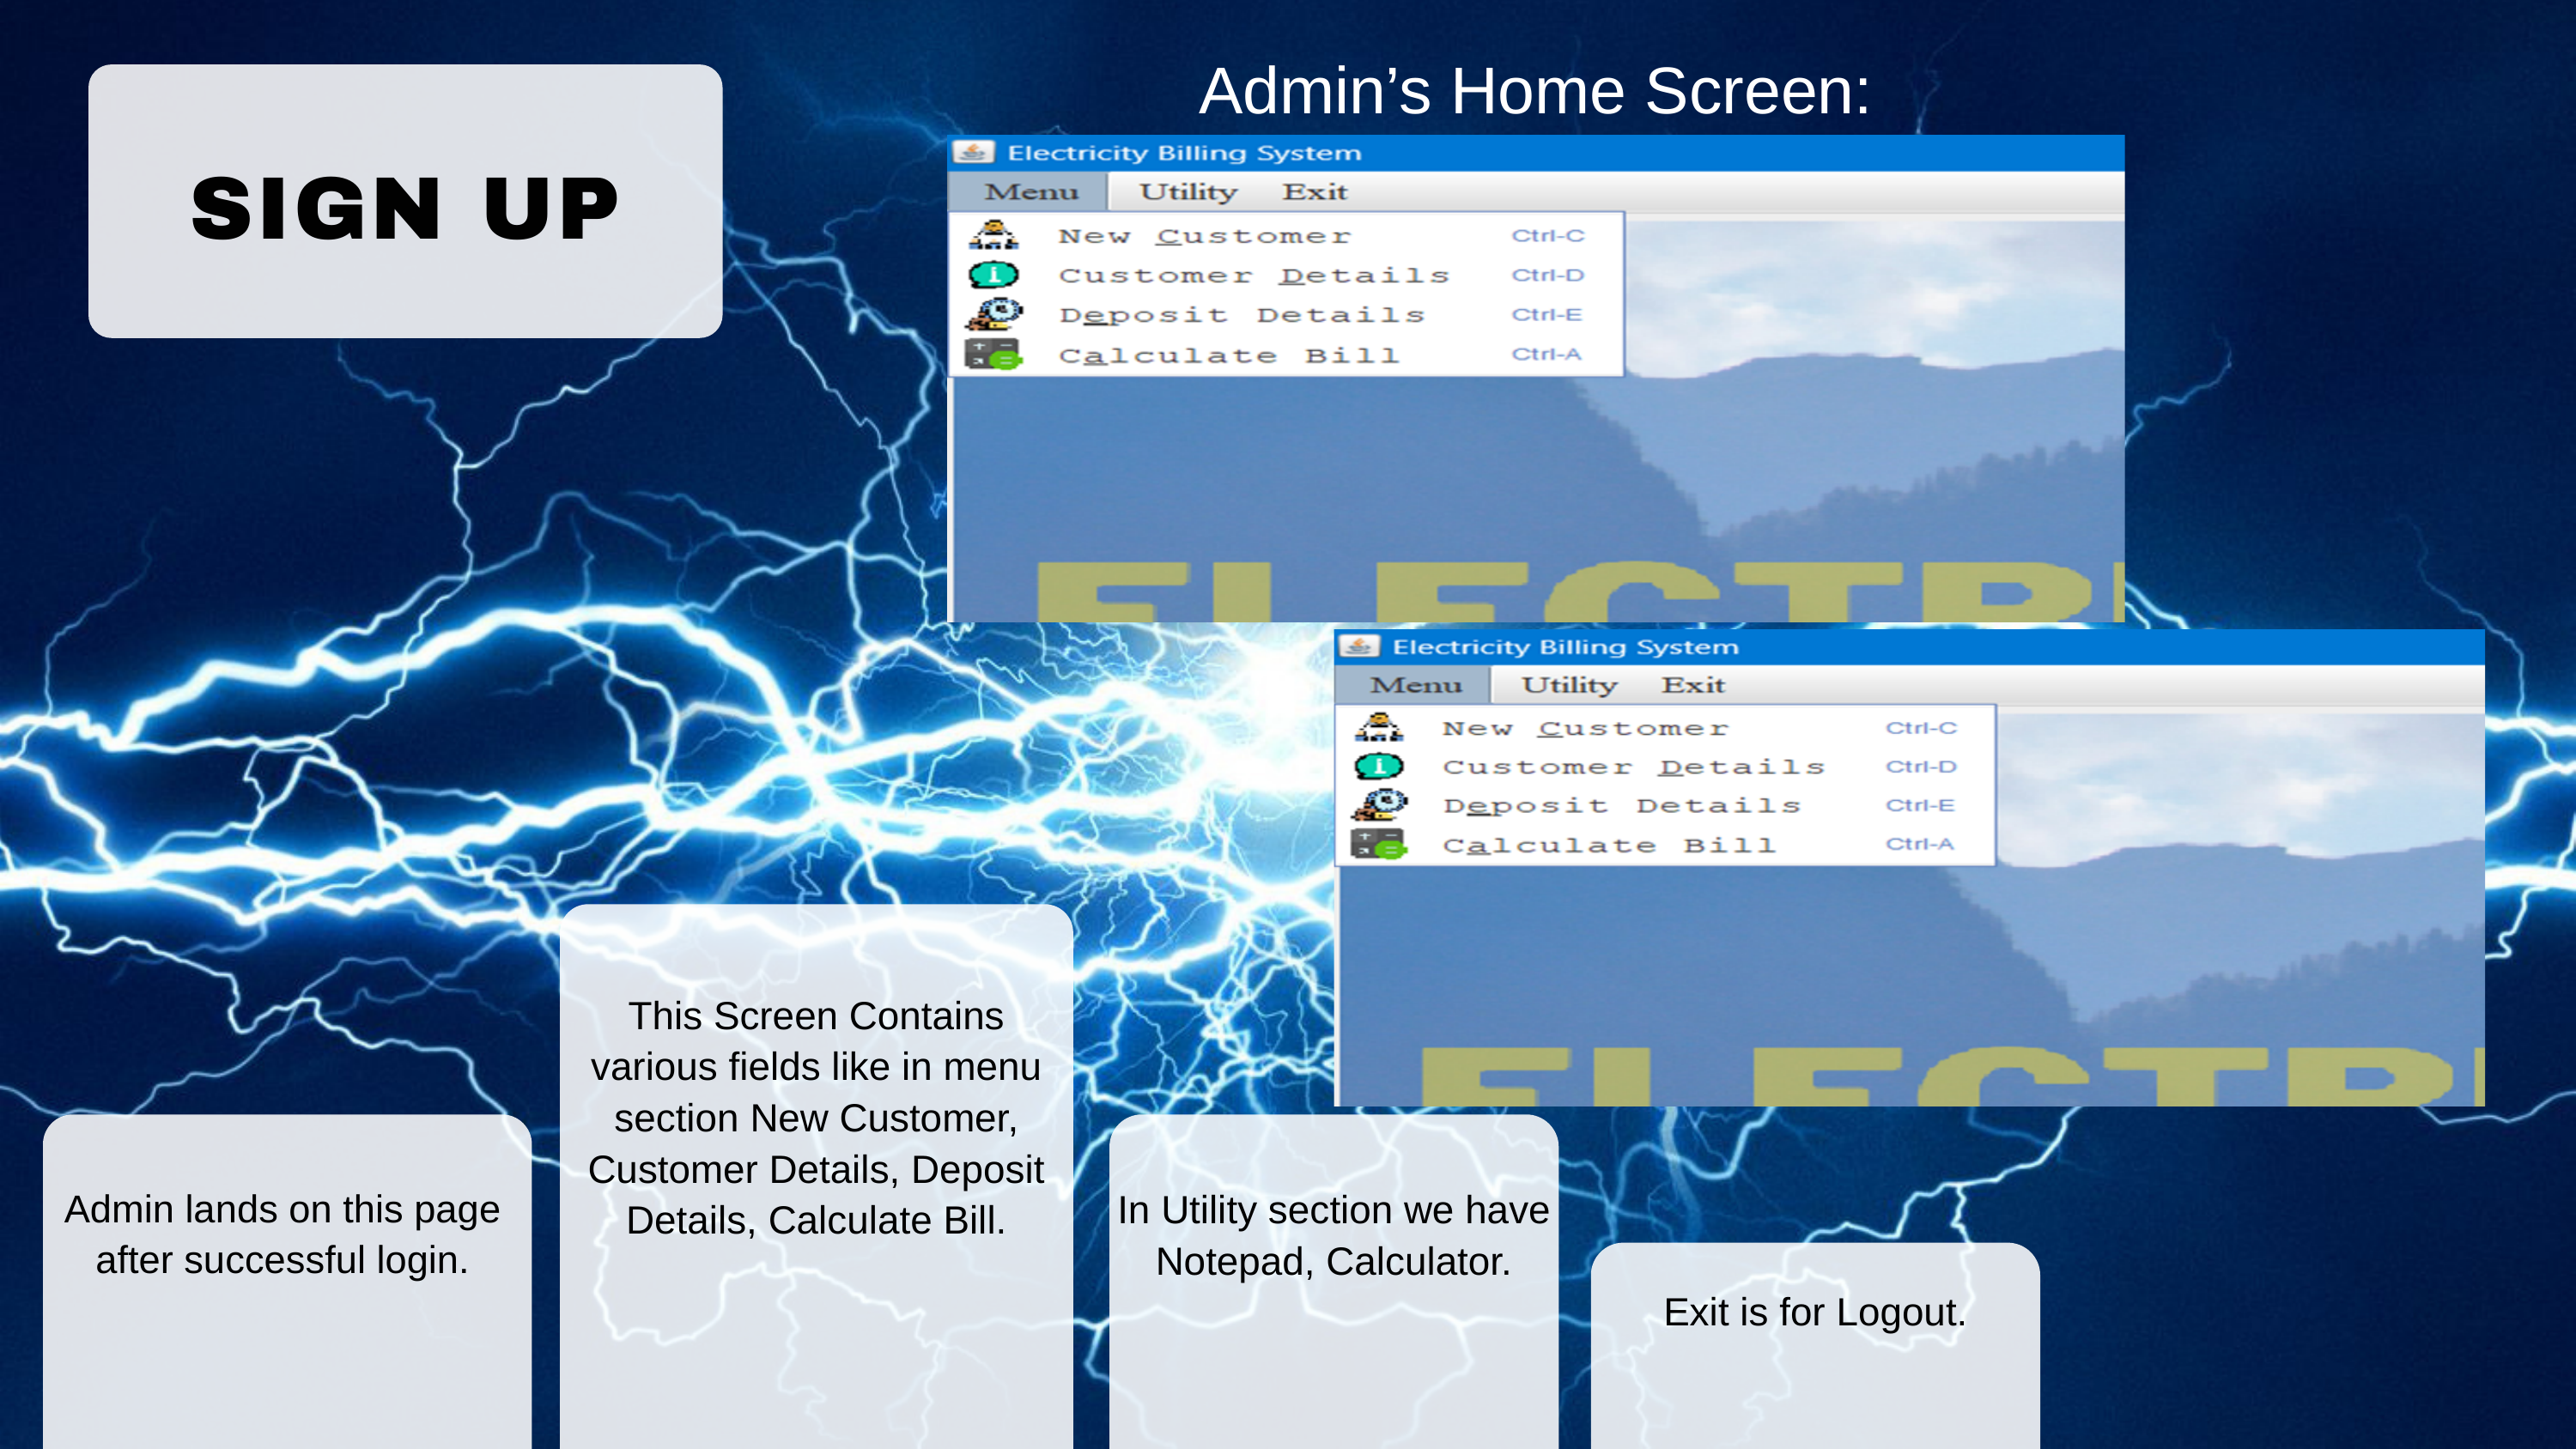

Admin’s Home Screen:

SIGN UP

This Screen Contains various fields like in menu section New Customer, Customer Details, Deposit Details, Calculate Bill.

Admin lands on this page after successful login.

In Utility section we have Notepad, Calculator.

Exit is for Logout.